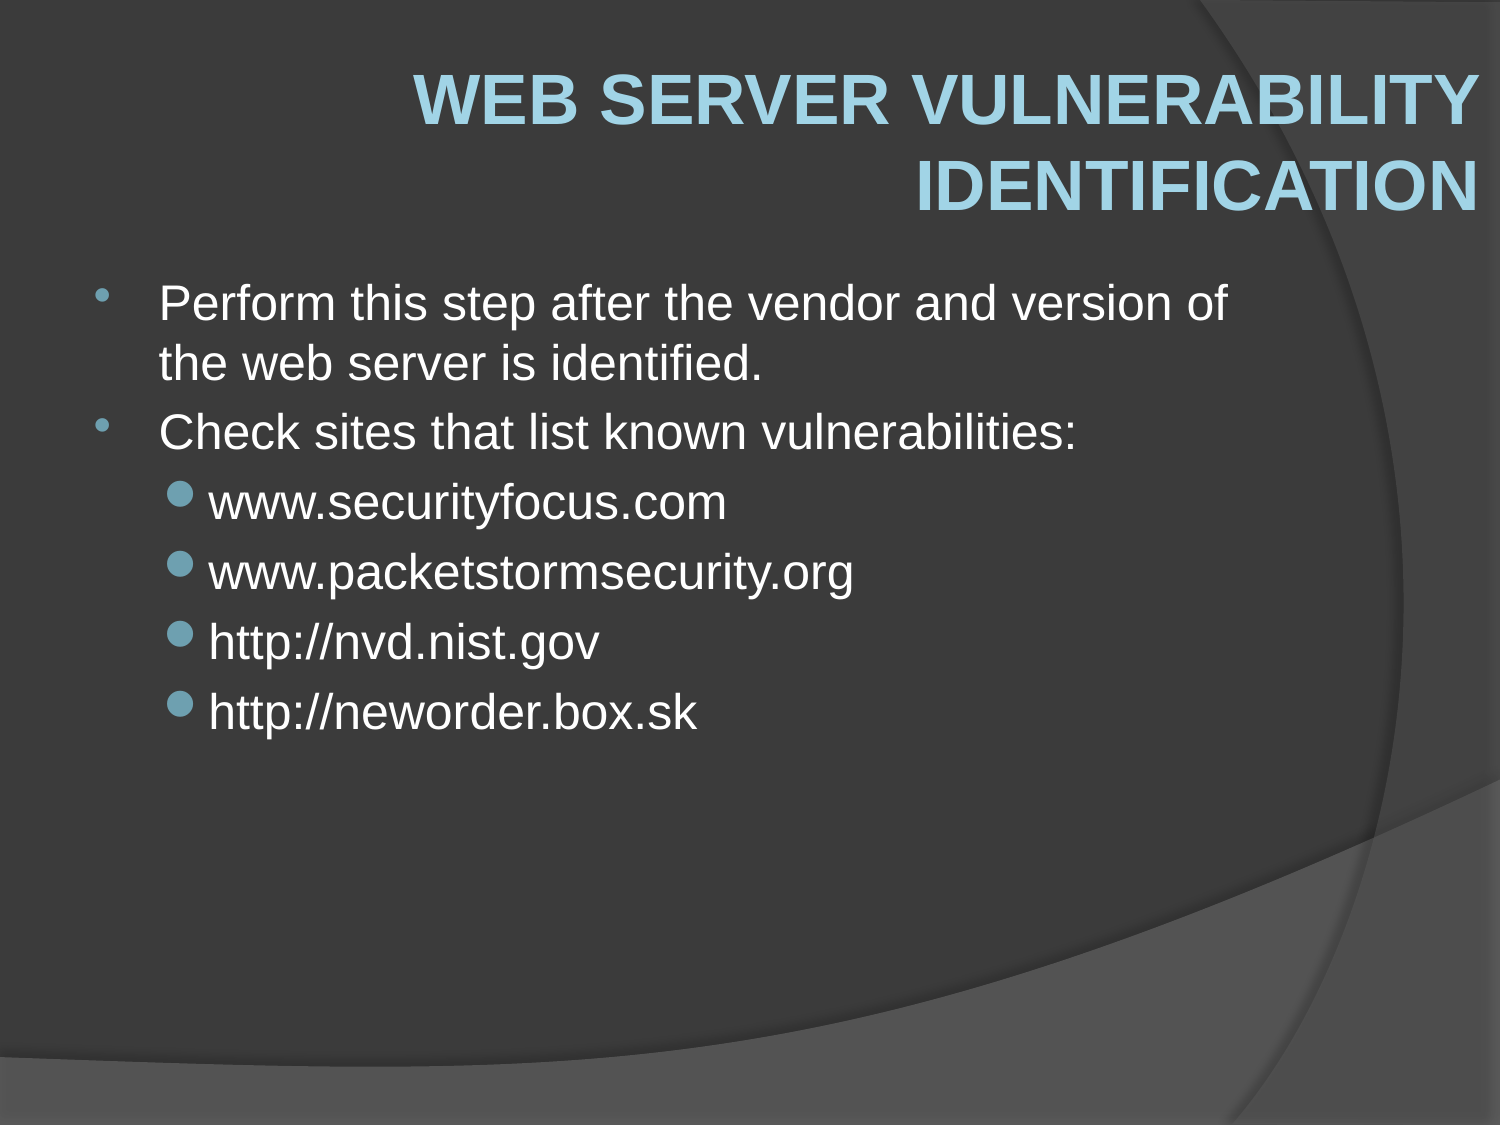

# Web Server Vulnerability Identification
Perform this step after the vendor and version of the web server is identified.
Check sites that list known vulnerabilities:
www.securityfocus.com
www.packetstormsecurity.org
http://nvd.nist.gov
http://neworder.box.sk